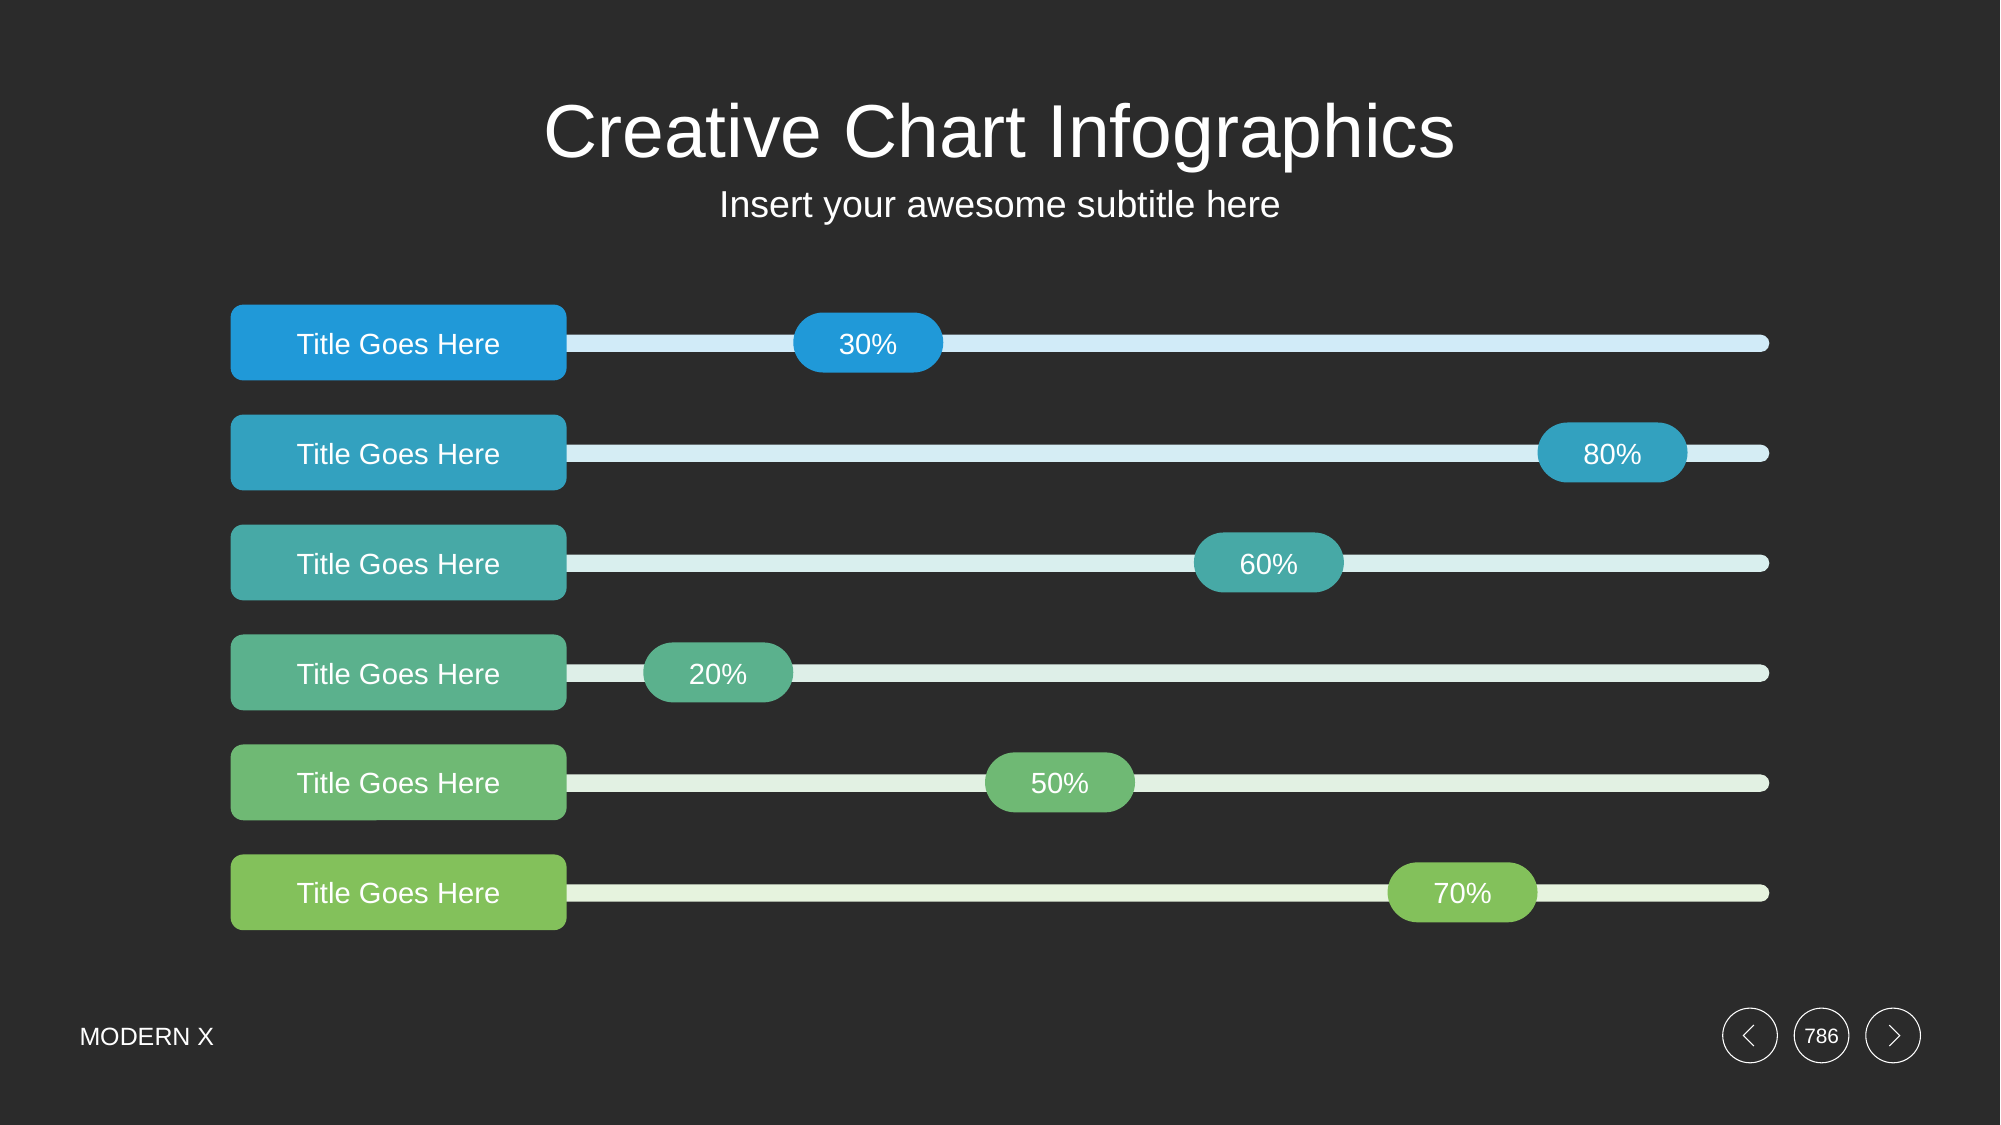

# Creative Chart Infographics

Insert your awesome subtitle here

Title Goes Here
30%
Title Goes Here
80%
Title Goes Here
60%
Title Goes Here
20%
Title Goes Here
50%
Title Goes Here
70%